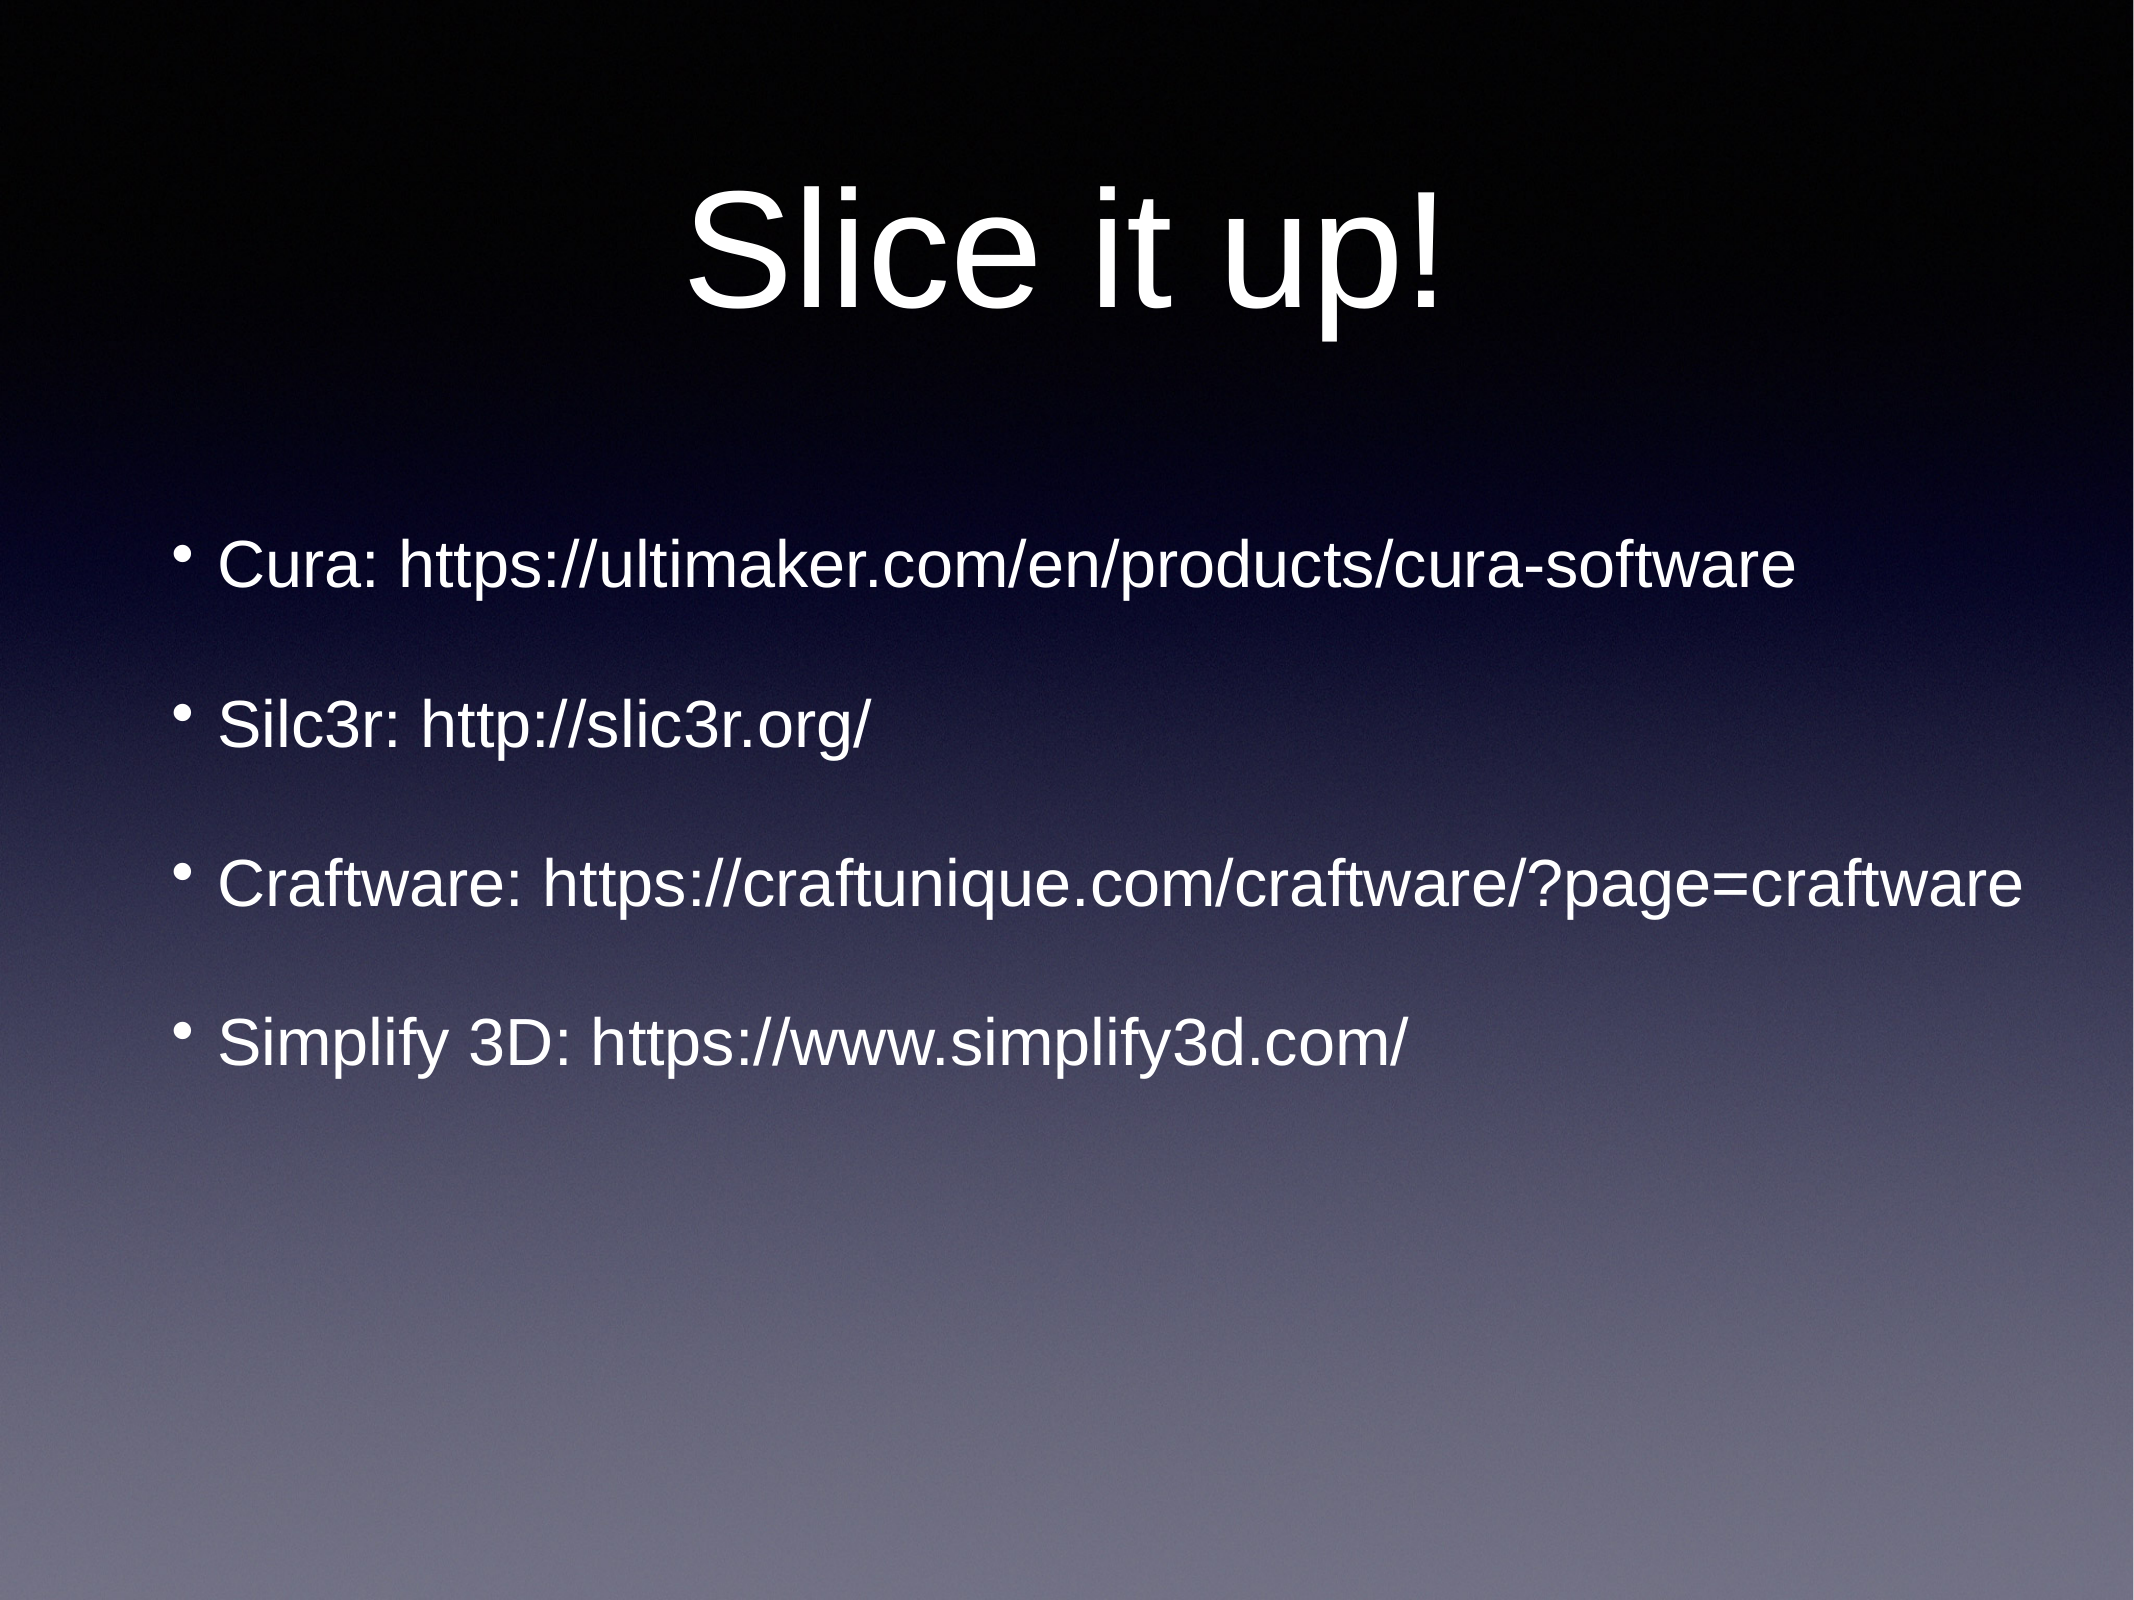

# Slice it up!
Cura: https://ultimaker.com/en/products/cura-software
Silc3r: http://slic3r.org/
Craftware: https://craftunique.com/craftware/?page=craftware
Simplify 3D: https://www.simplify3d.com/